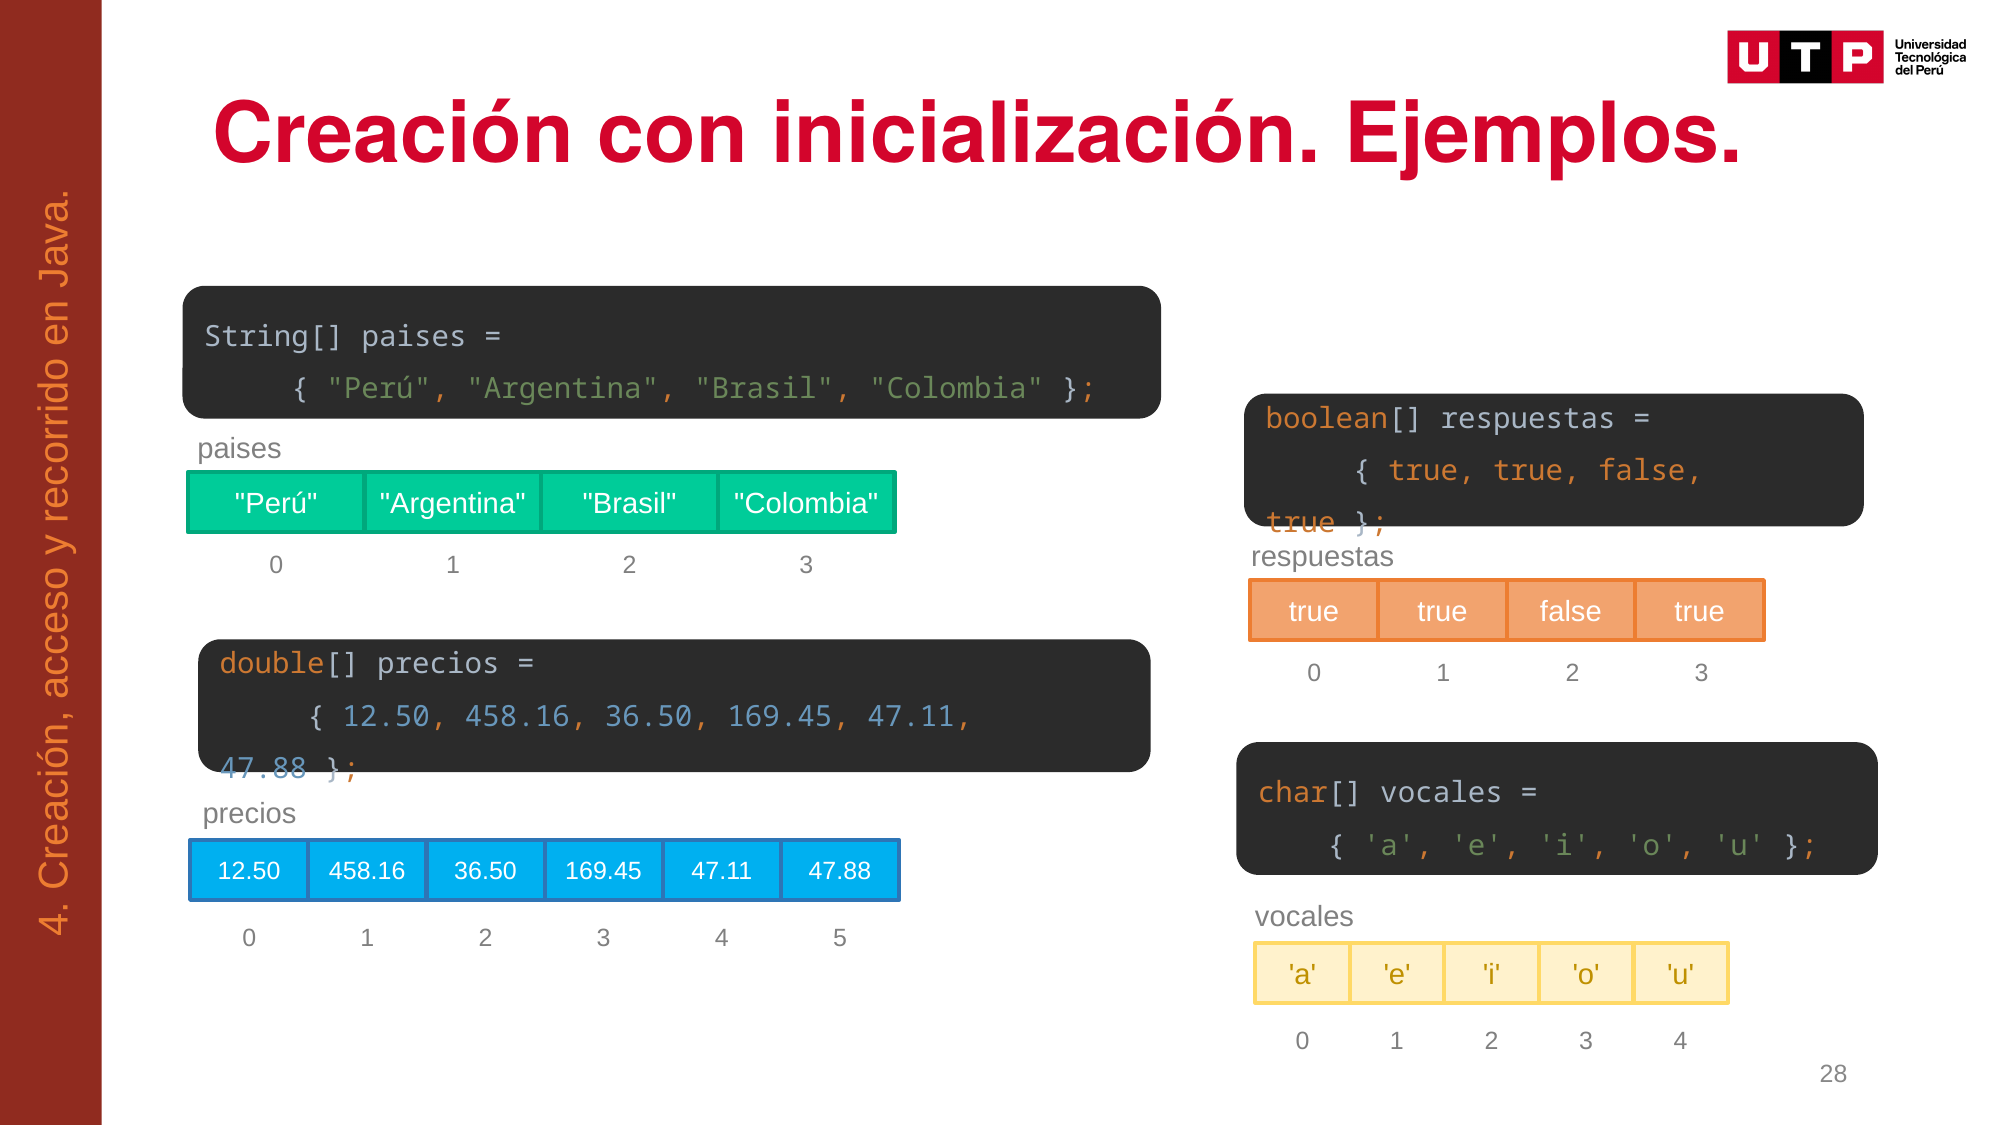

4. Creación, acceso y recorrido en Java.
# Creación con inicialización. Ejemplos.
String[] paises =
     { "Perú", "Argentina", "Brasil", "Colombia" };
paises
"Perú"
"Argentina"
"Brasil"
"Colombia"
0
1
2
3
boolean[] respuestas =
     { true, true, false, true };
respuestas
true
true
false
true
0
1
2
3
double[] precios =
     { 12.50, 458.16, 36.50, 169.45, 47.11, 47.88 };
precios
12.50
458.16
36.50
169.45
47.11
47.88
0
1
2
3
4
5
char[] vocales =
    { 'a', 'e', 'i', 'o', 'u' };
vocales
'a'
'e'
'i'
'o'
'u'
0
1
2
3
4
28